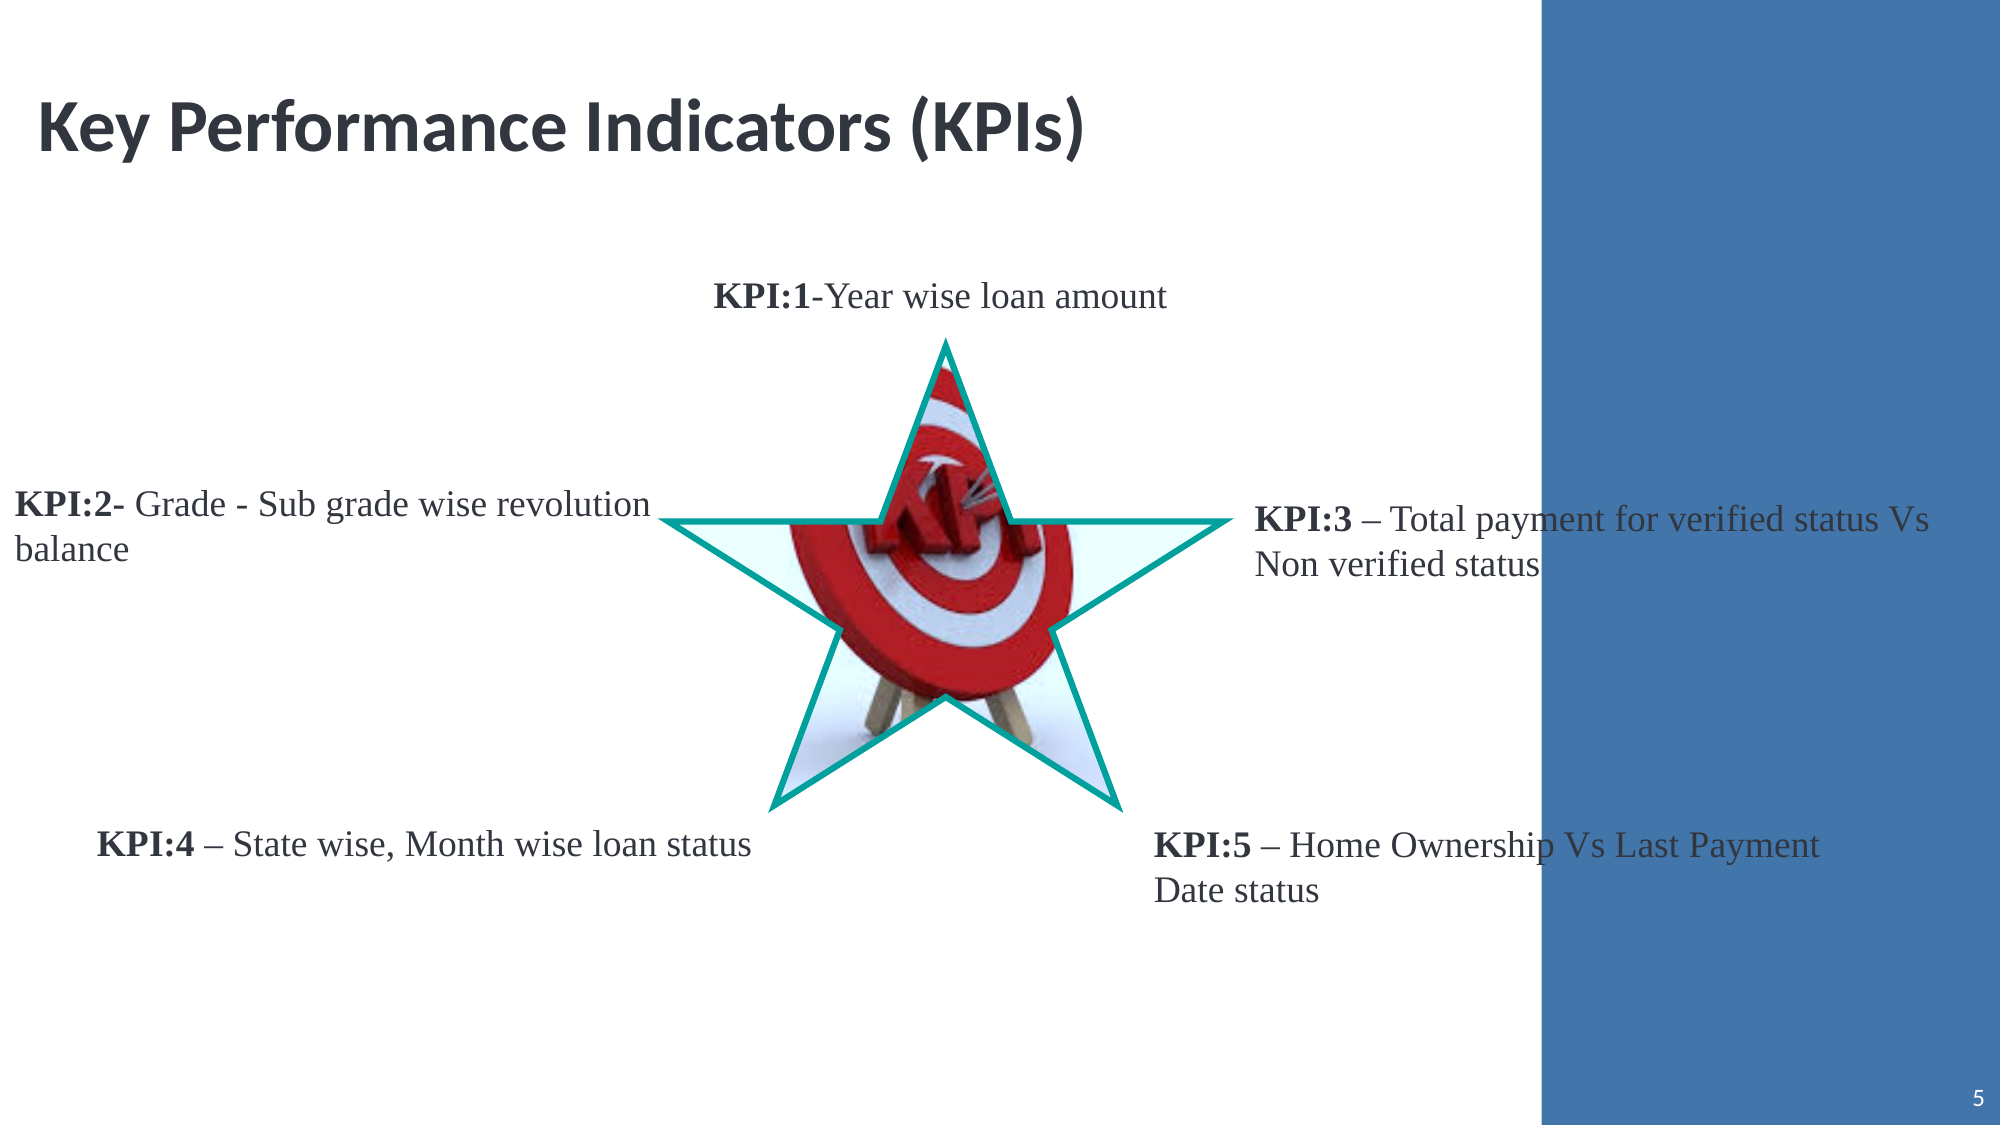

Key Performance Indicators (KPIs)
KPI:1-Year wise loan amount

KPI:2- Grade - Sub grade wise revolution balance
KPI:4 – State wise, Month wise loan status
KPI:5 – Home Ownership Vs Last Payment Date status
KPI:3 – Total payment for verified status Vs Non verified status
5